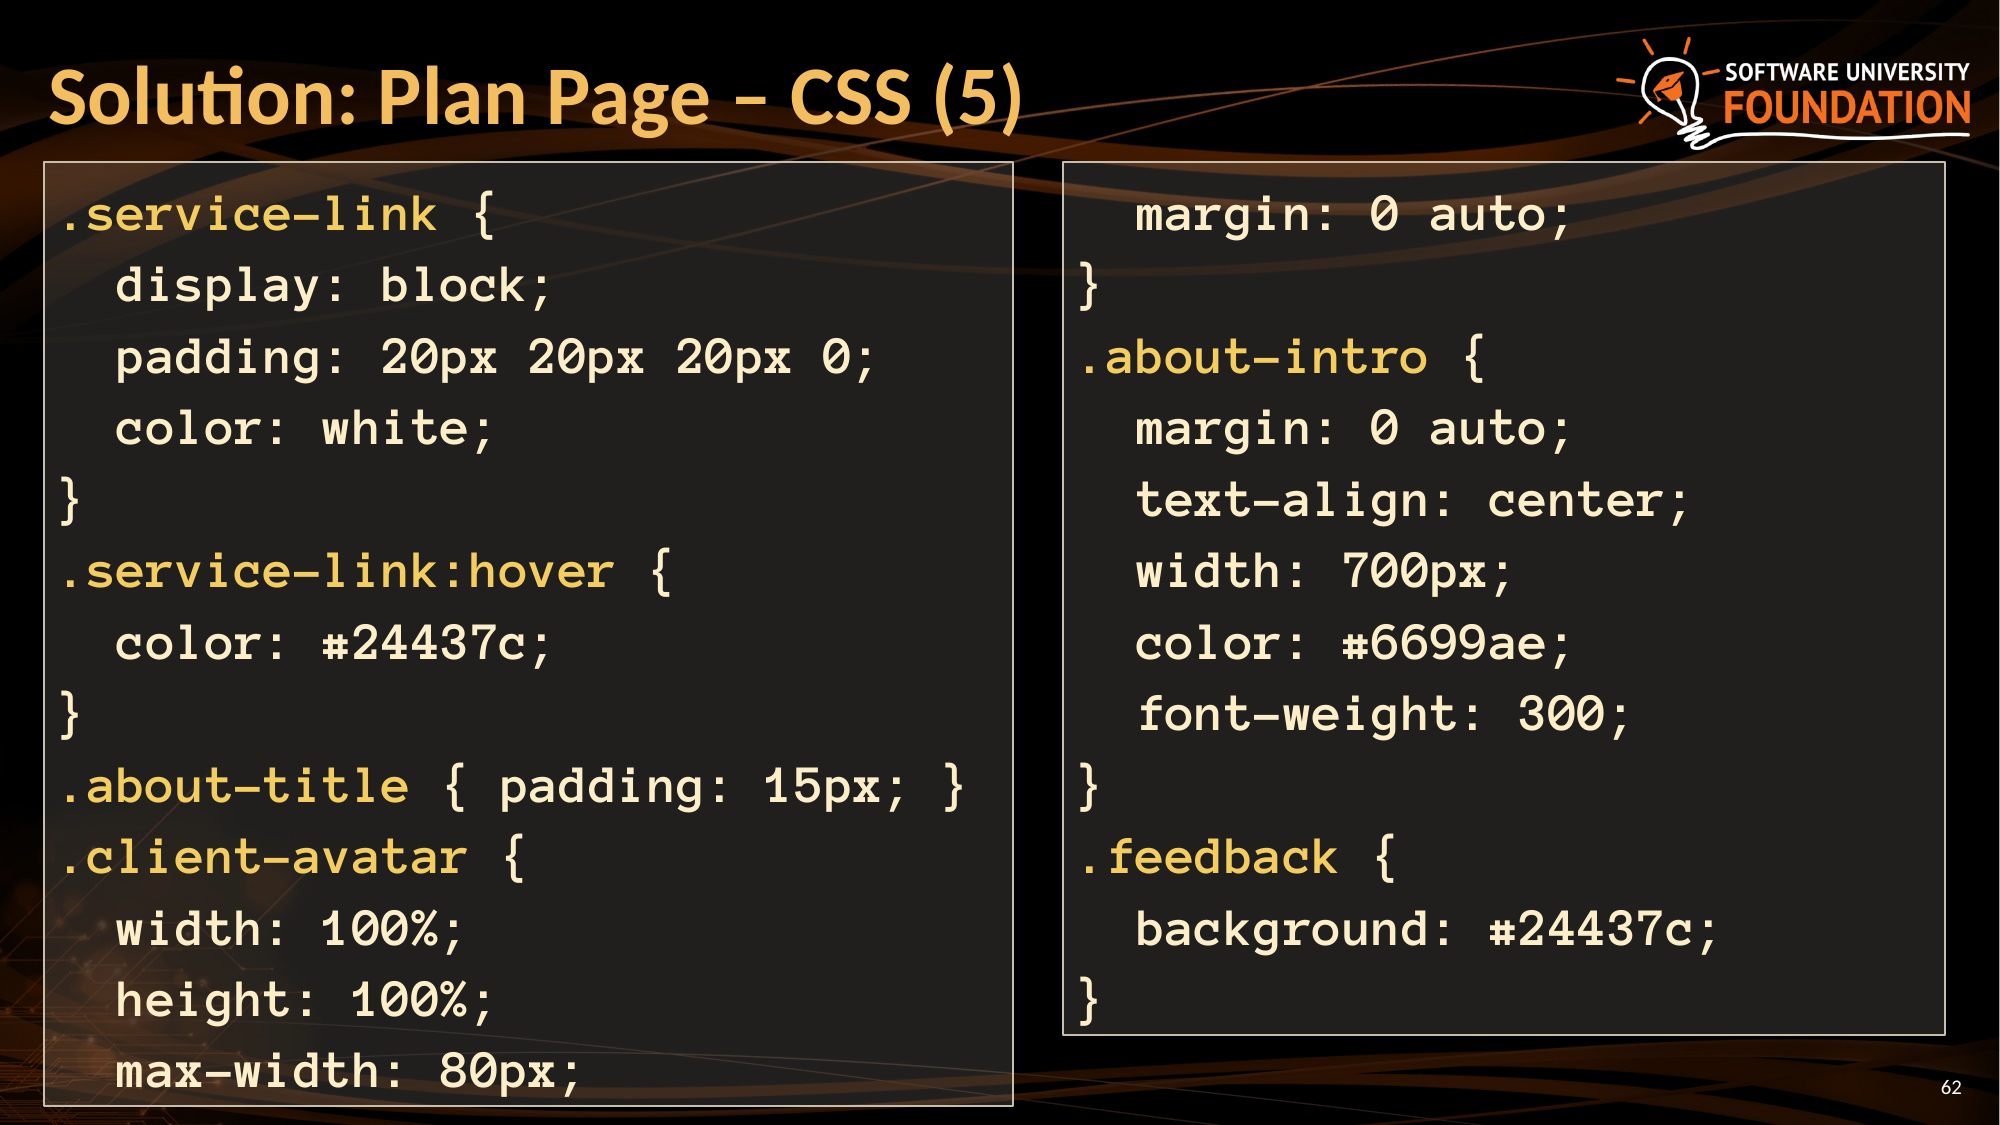

# Solution: Plan Page – CSS (5)
.service-link {
  display: block;
  padding: 20px 20px 20px 0;
  color: white;
}
.service-link:hover {
  color: #24437c;
}
.about-title { padding: 15px; }
.client-avatar {
  width: 100%;
  height: 100%;
  max-width: 80px;
  margin: 0 auto;
}
.about-intro {
  margin: 0 auto;
  text-align: center;
  width: 700px;
  color: #6699ae;
  font-weight: 300;
}
.feedback {
  background: #24437c;
}
62